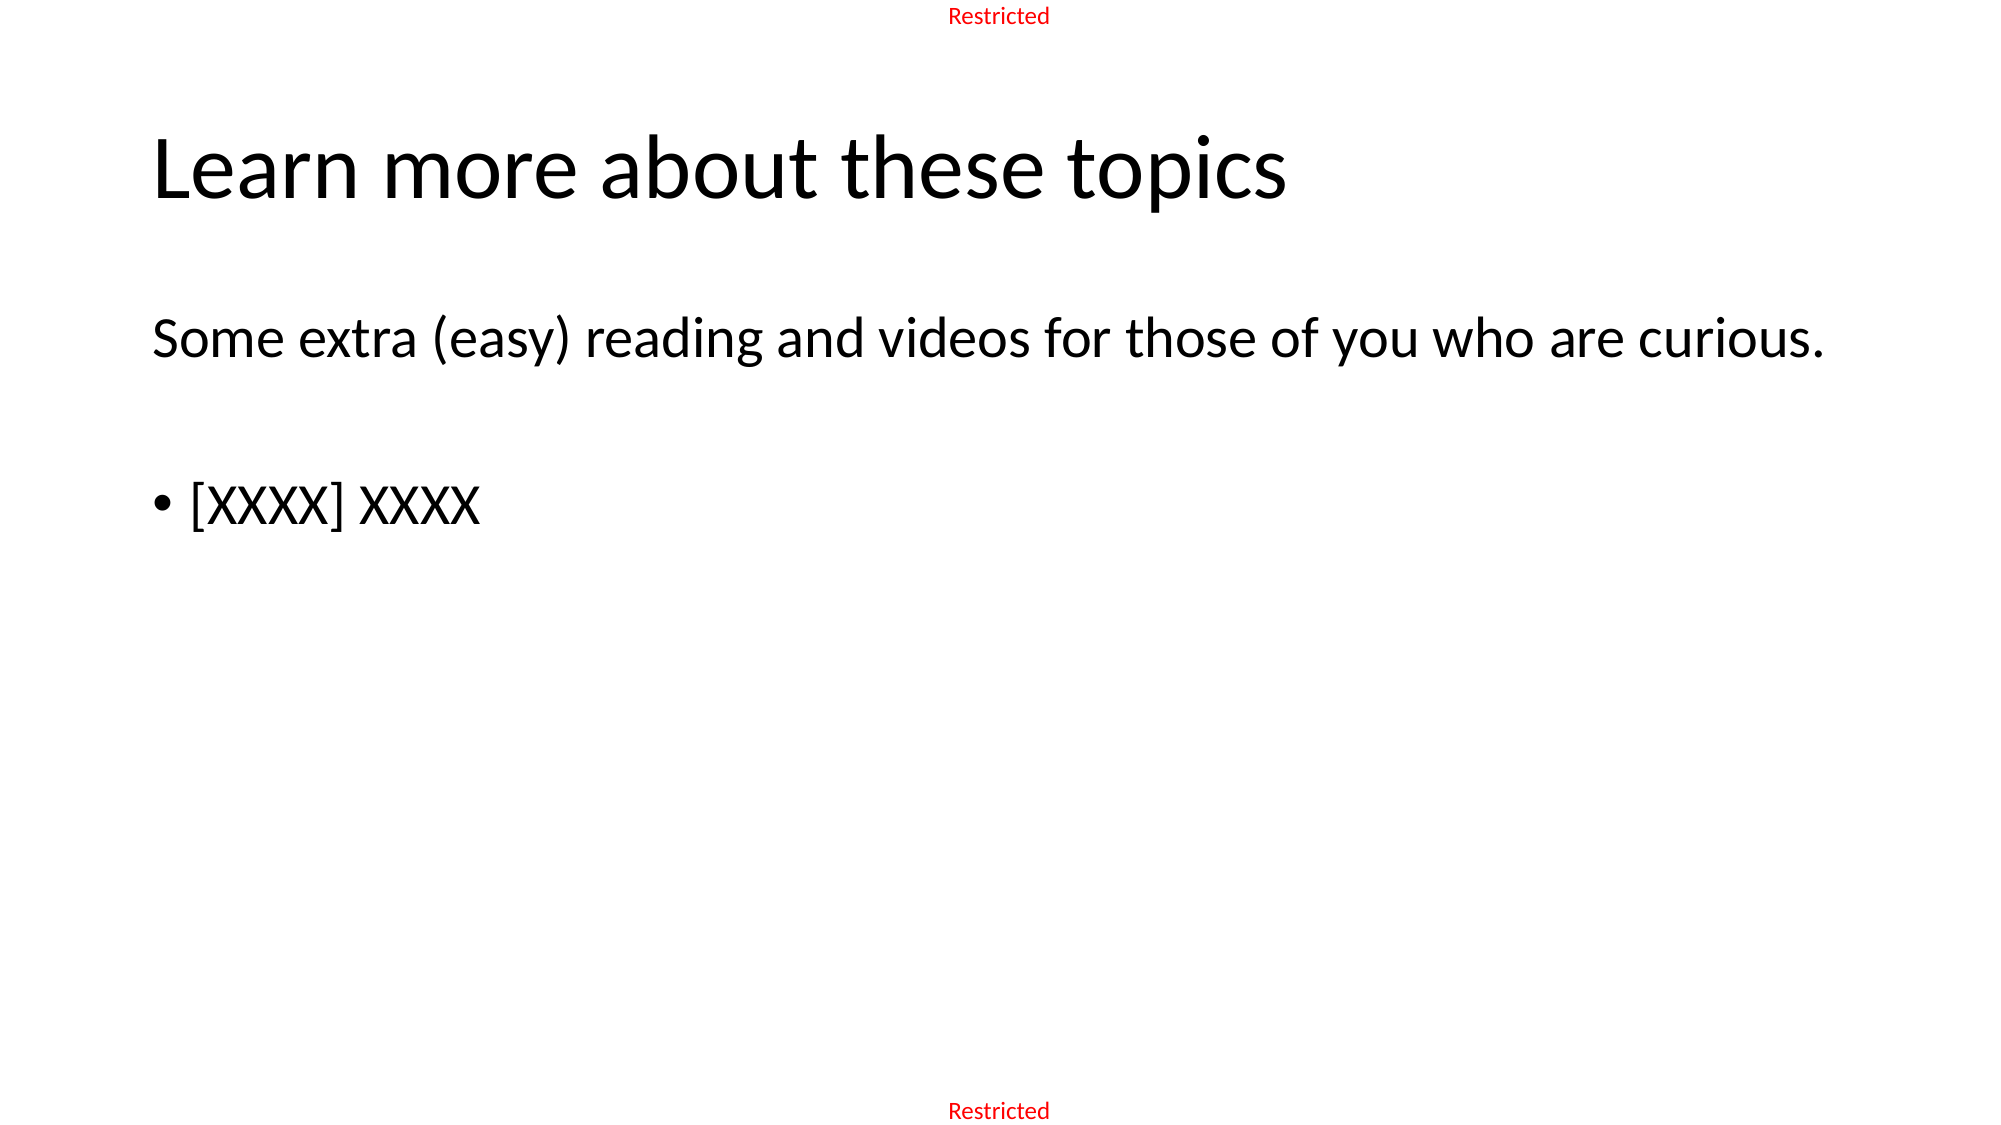

# Learn more about these topics
Some extra (easy) reading and videos for those of you who are curious.

[XXXX] XXXX